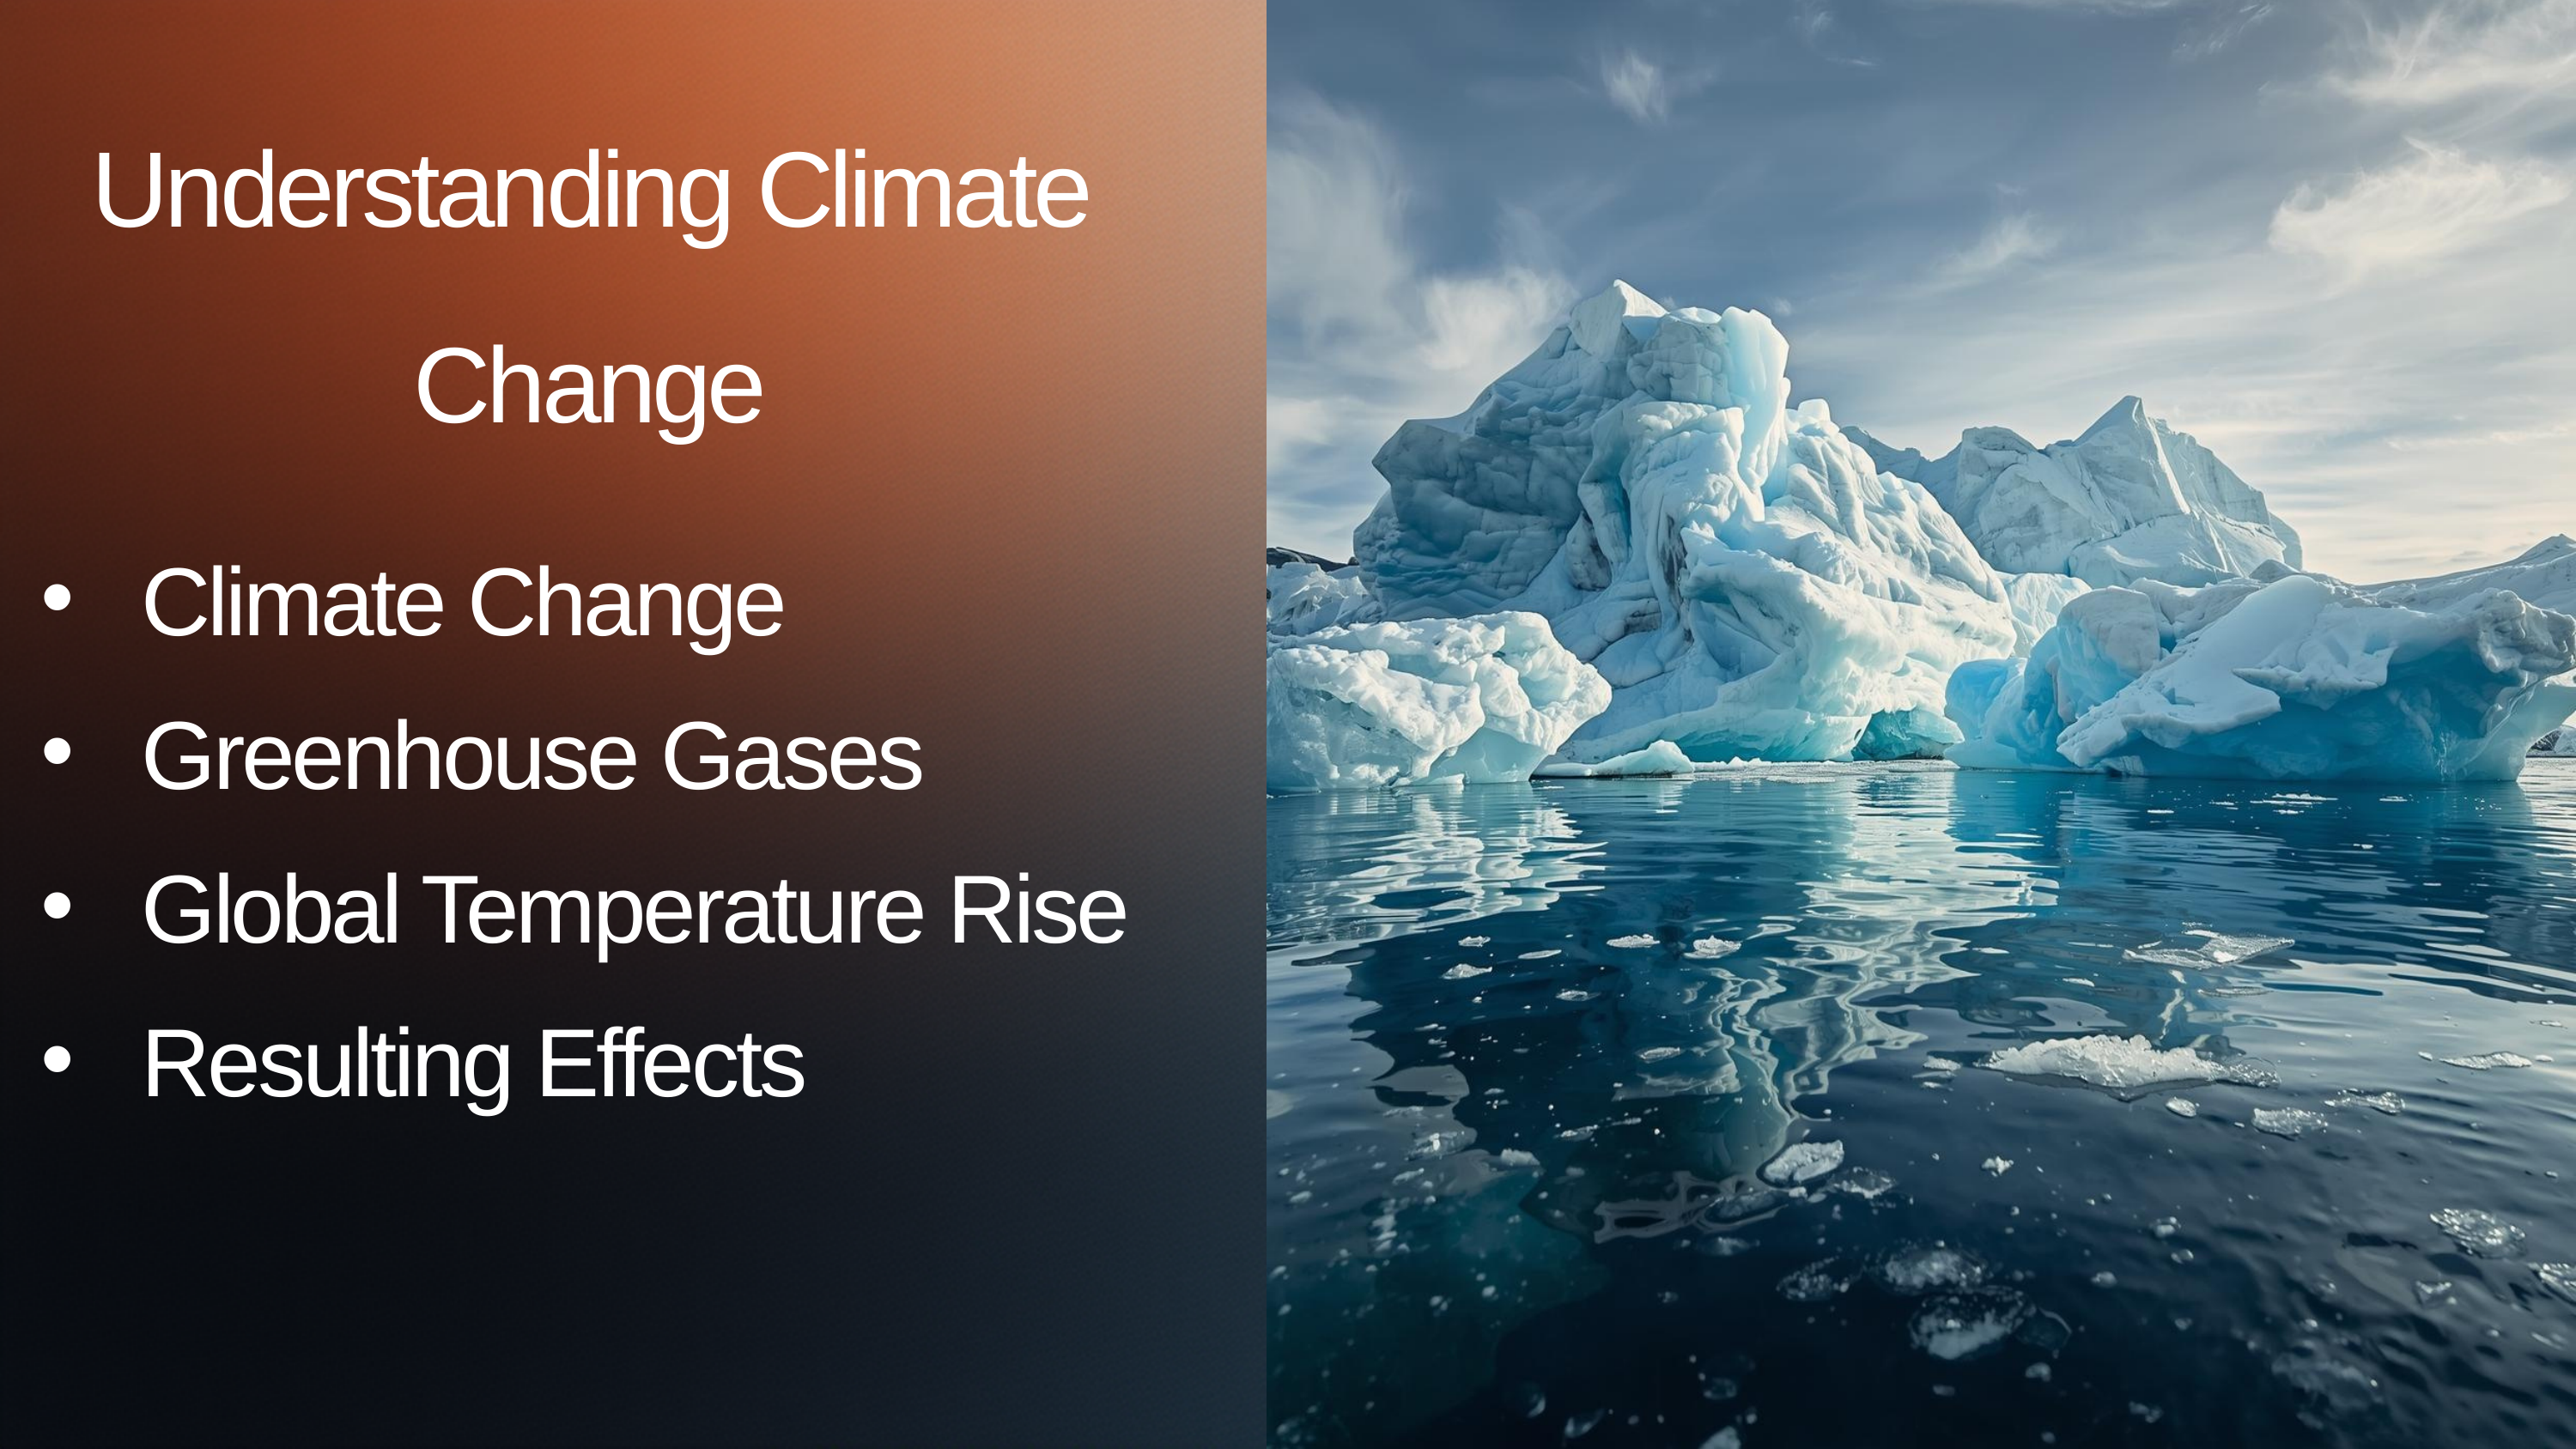

Understanding Climate Change
Climate Change
Greenhouse Gases
Global Temperature Rise
Resulting Effects